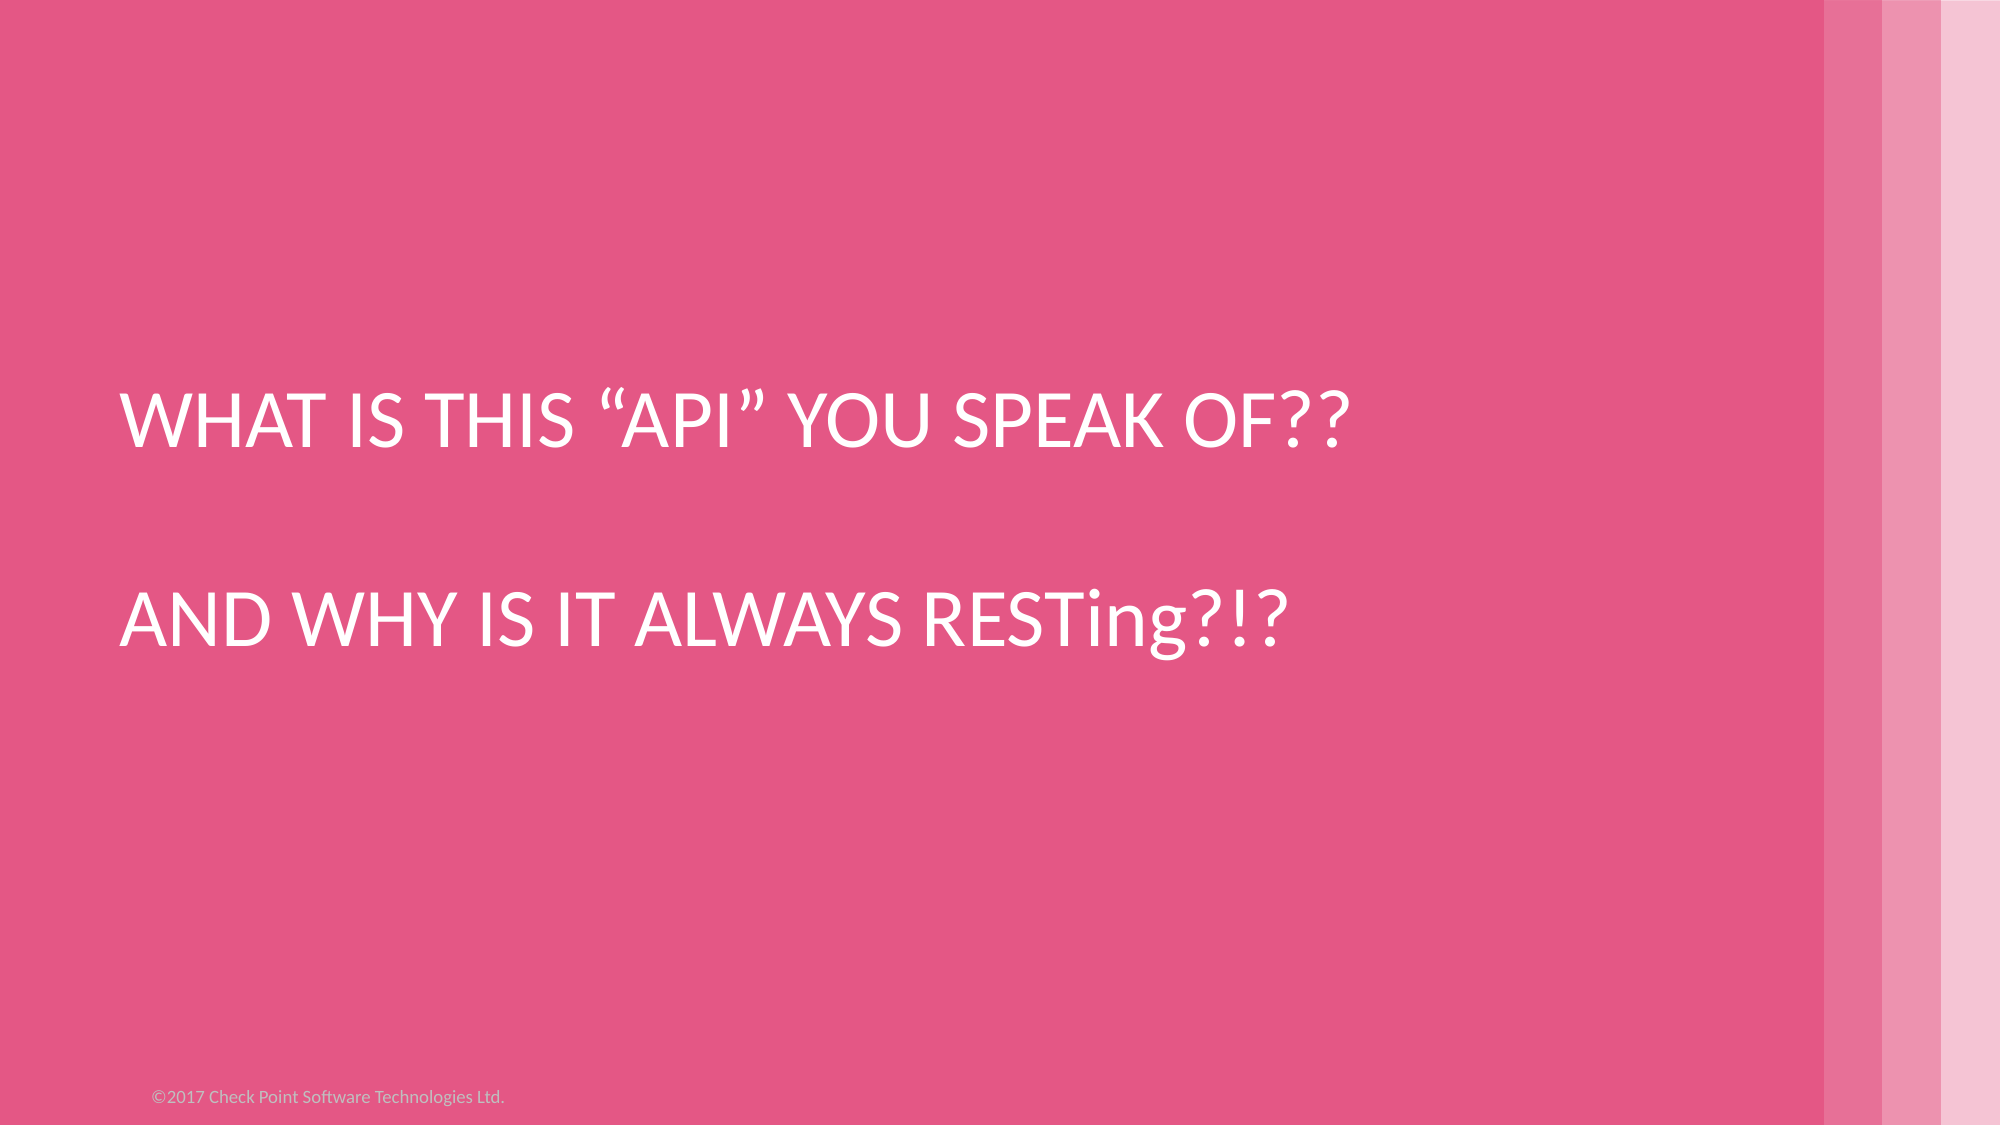

What is this “API” you speak of??
And why is it always RESTing?!?

​